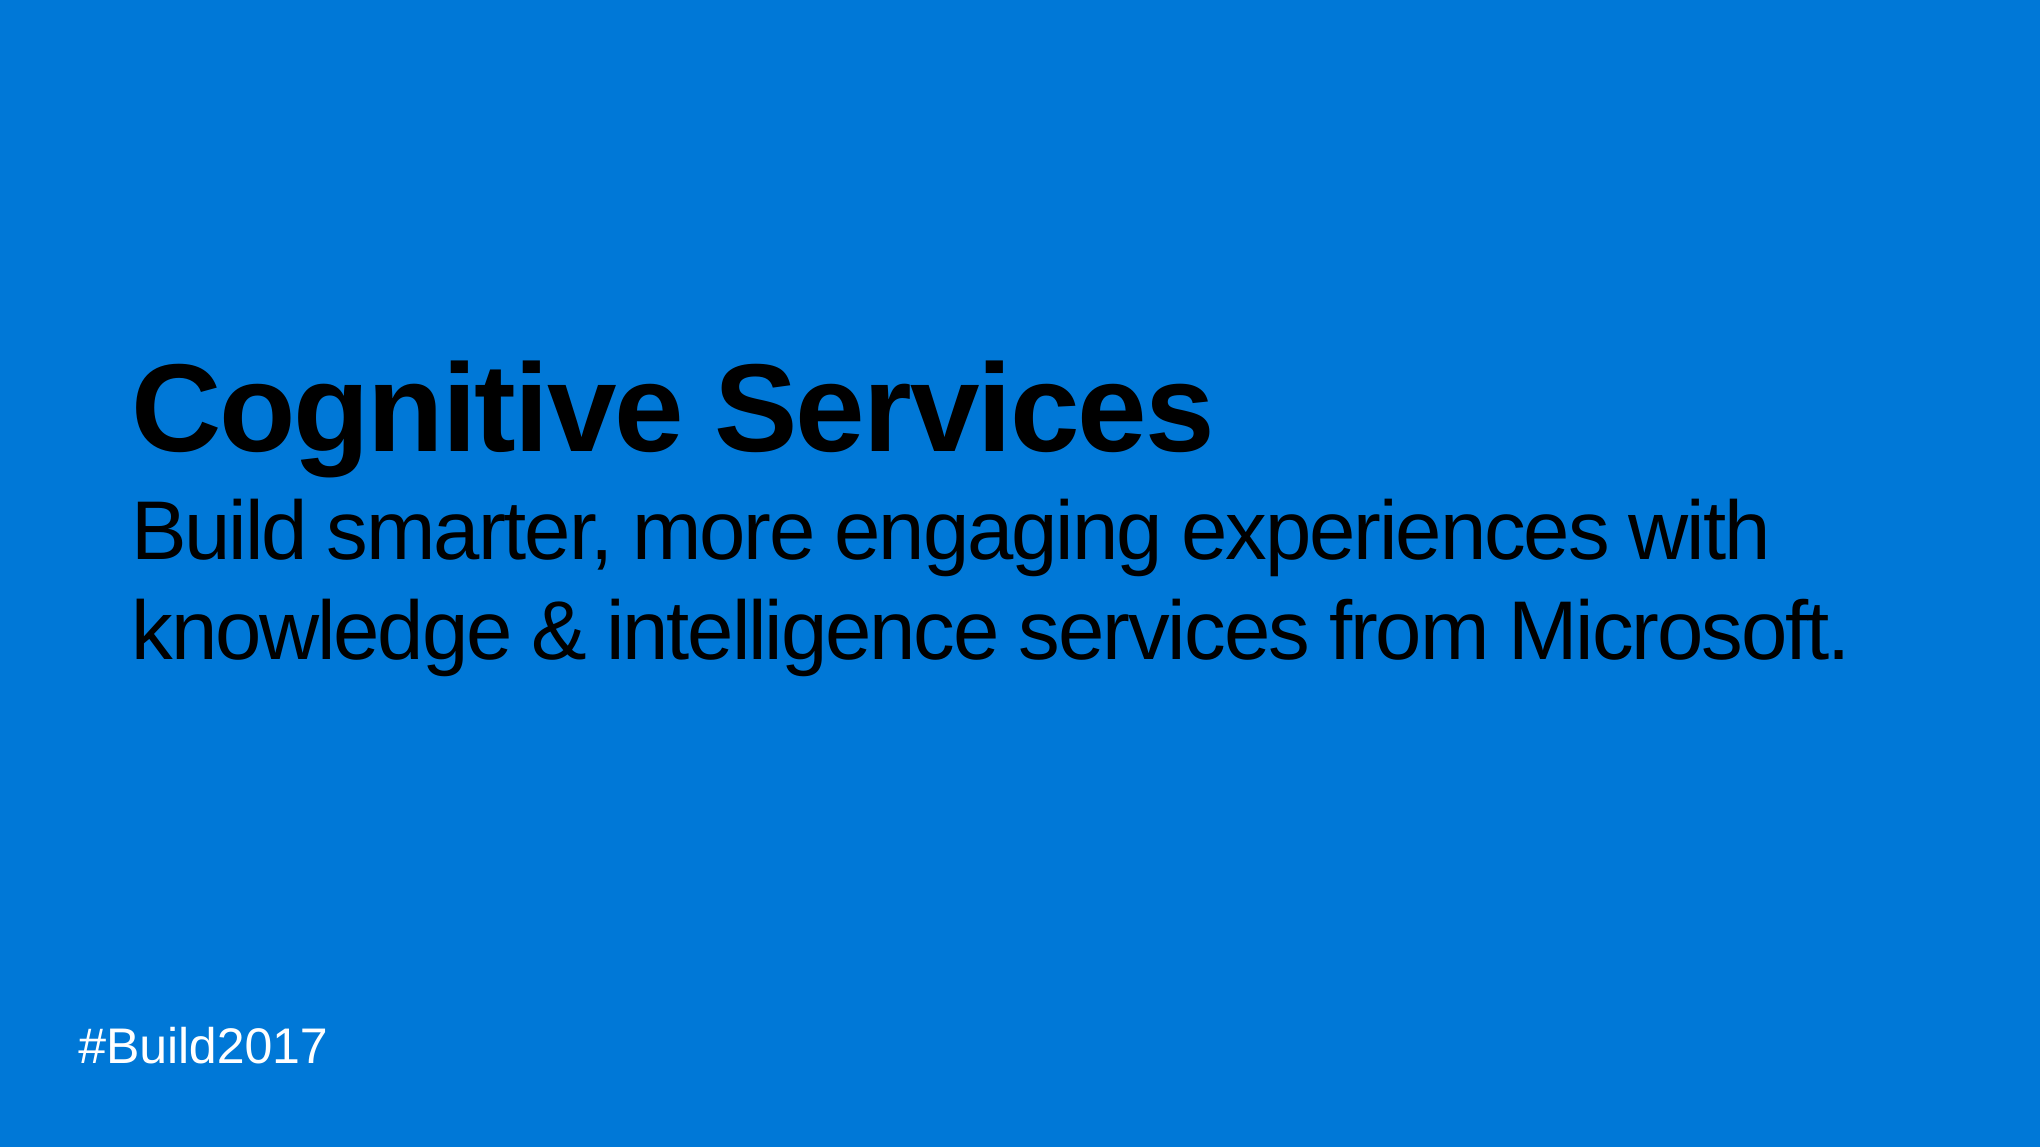

# Cognitive Services Build smarter, more engaging experiences with knowledge & intelligence services from Microsoft.